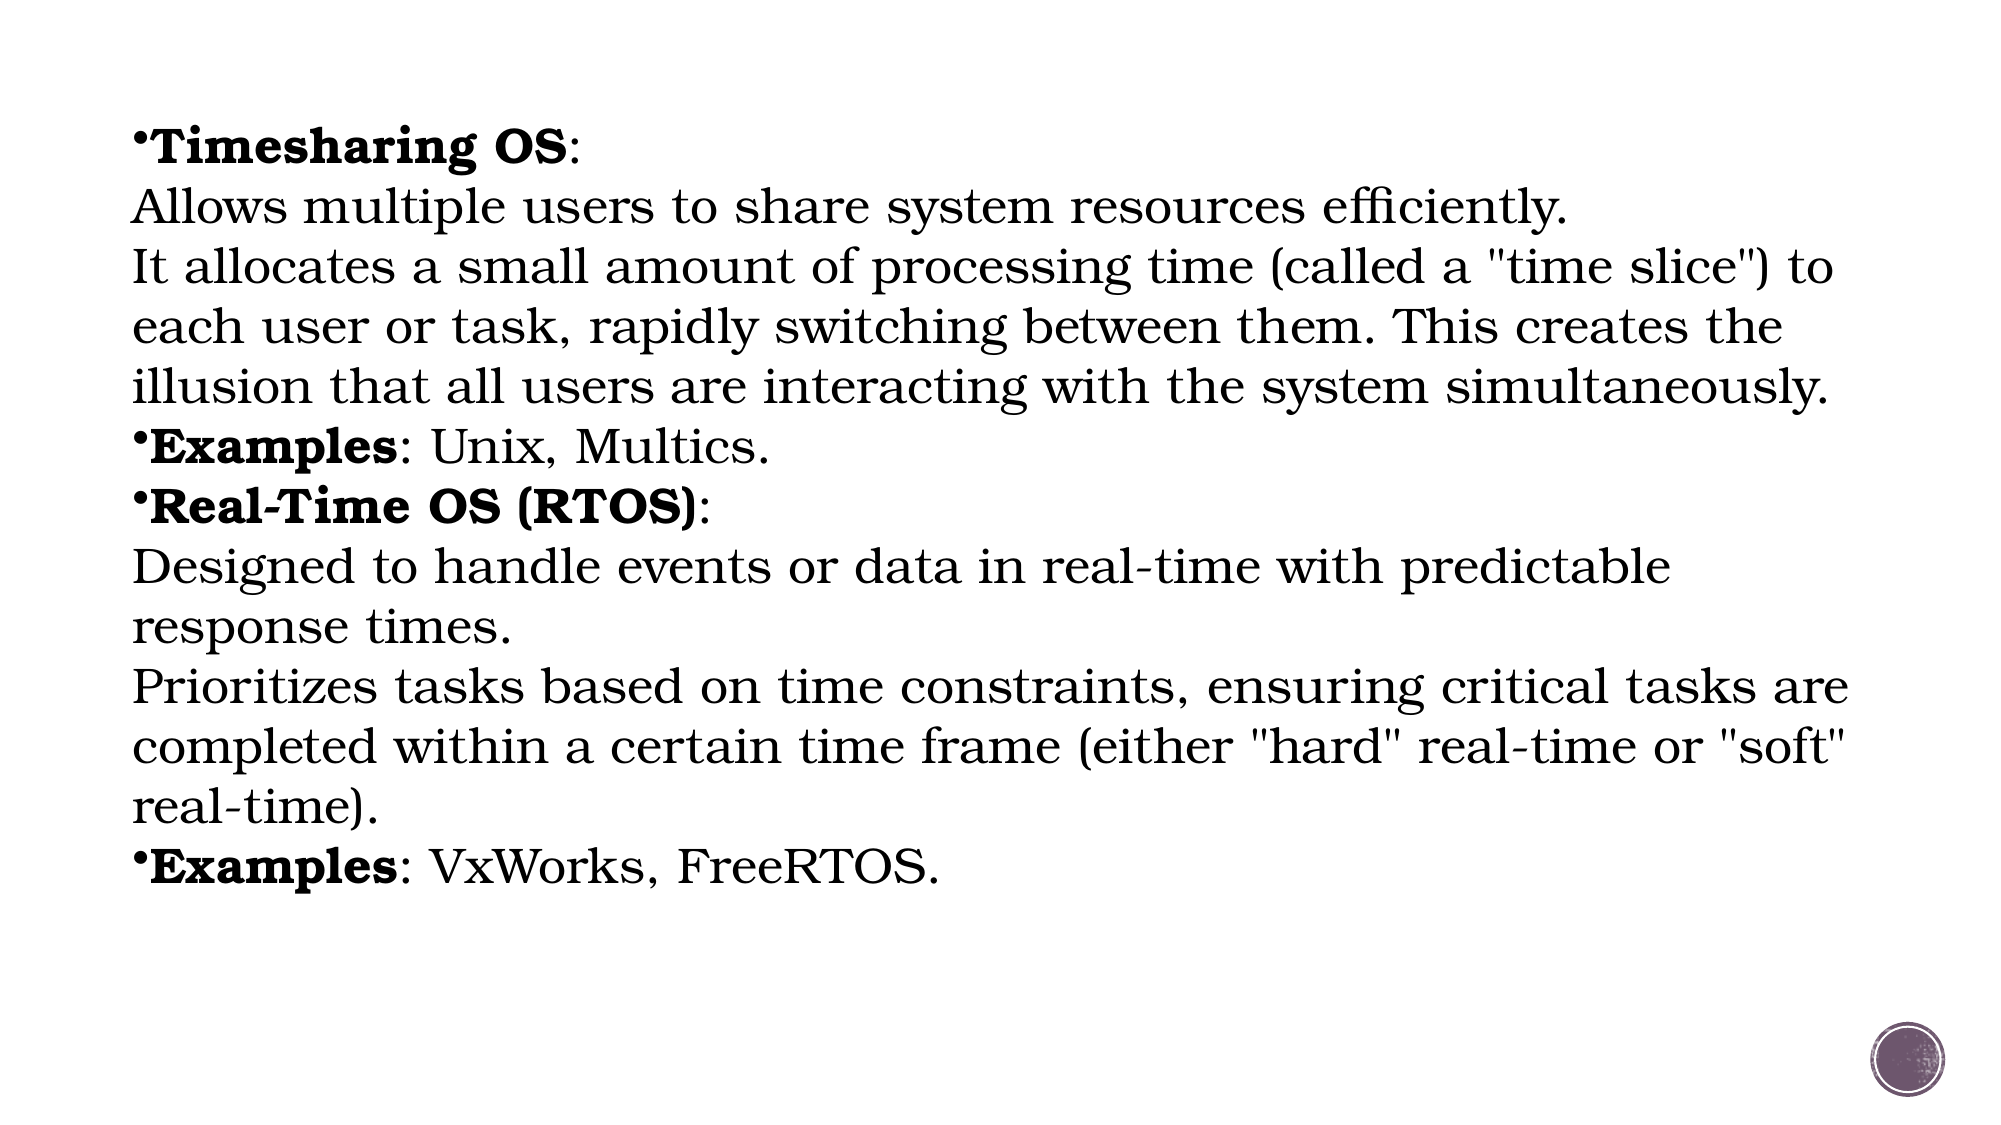

Timesharing OS:
Allows multiple users to share system resources efficiently.
It allocates a small amount of processing time (called a "time slice") to each user or task, rapidly switching between them. This creates the illusion that all users are interacting with the system simultaneously.
Examples: Unix, Multics.
Real-Time OS (RTOS):
Designed to handle events or data in real-time with predictable response times.
Prioritizes tasks based on time constraints, ensuring critical tasks are completed within a certain time frame (either "hard" real-time or "soft" real-time).
Examples: VxWorks, FreeRTOS.